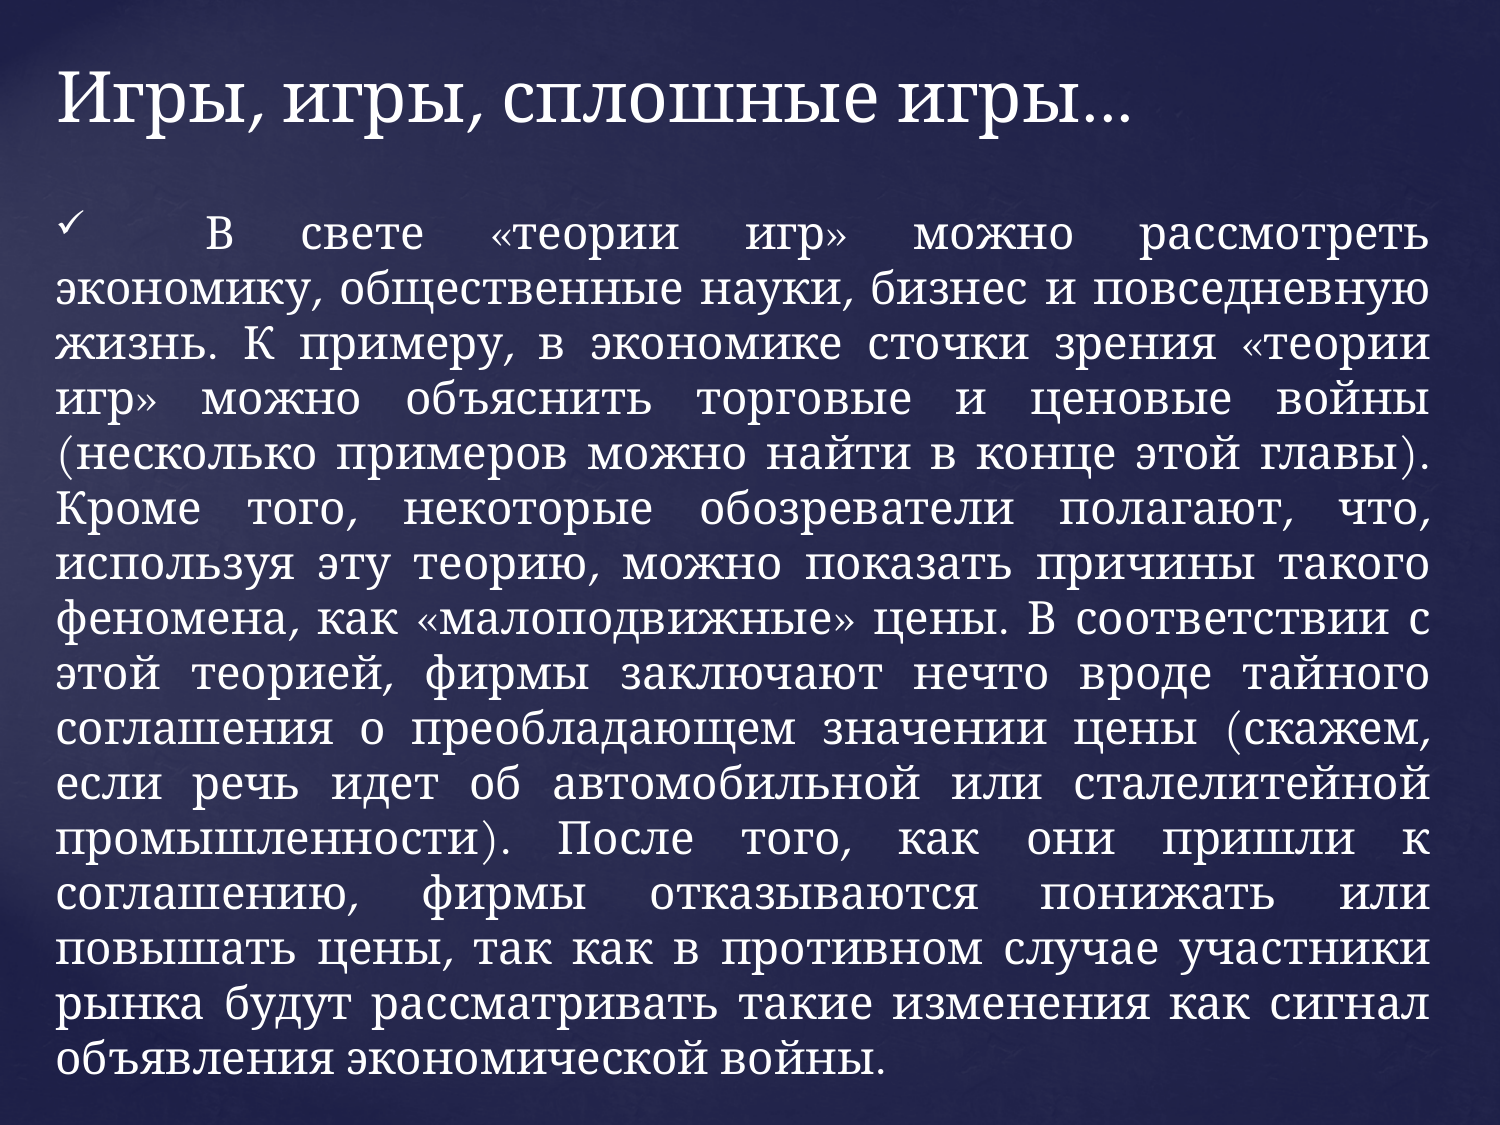

# Игры, игры, сплошные игры...
	В свете «теории игр» можно рассмотреть экономику, общественные науки, бизнес и повседневную жизнь. К примеру, в экономике сточки зрения «теории игр» можно объяснить торговые и ценовые войны (несколько примеров можно найти в конце этой главы). Кроме того, некоторые обозреватели полагают, что, используя эту теорию, можно показать причины такого феномена, как «малоподвижные» цены. В соответствии с этой теорией, фирмы заключают нечто вроде тайного соглашения о преобладающем значении цены (скажем, если речь идет об автомобильной или сталелитейной промышленности). После того, как они пришли к соглашению, фирмы отказываются понижать или повышать цены, так как в противном случае участники рынка будут рассматривать такие изменения как сигнал объявления экономической войны.